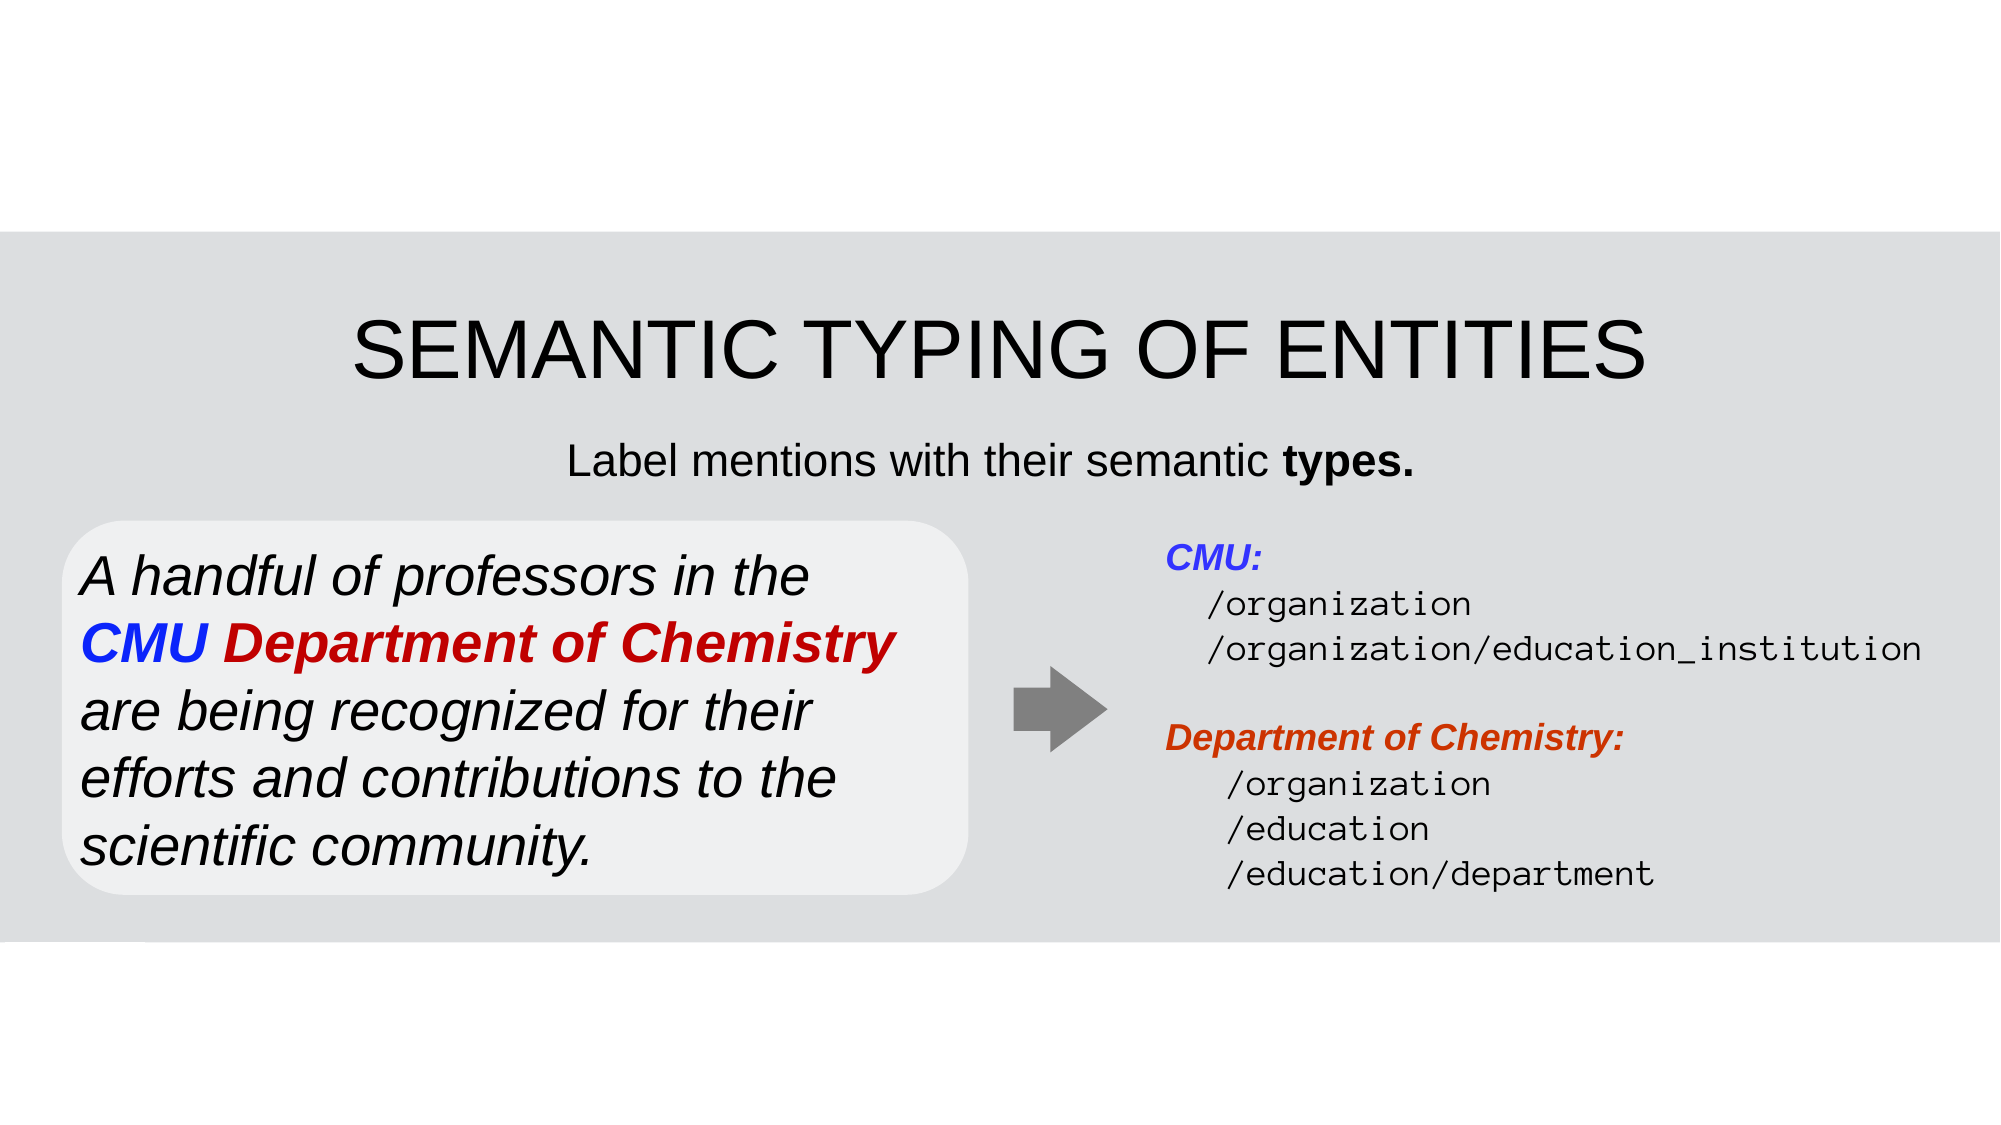

# SEMANTIC TYPING OF ENTITIES
Label mentions with their semantic types.
A handful of professors in the CMU Department of Chemistry are being recognized for their efforts and contributions to the scientific community.
CMU:
    /organization
    /organization/education_institution

Department of Chemistry:
   /organization
   /education
   /education/department